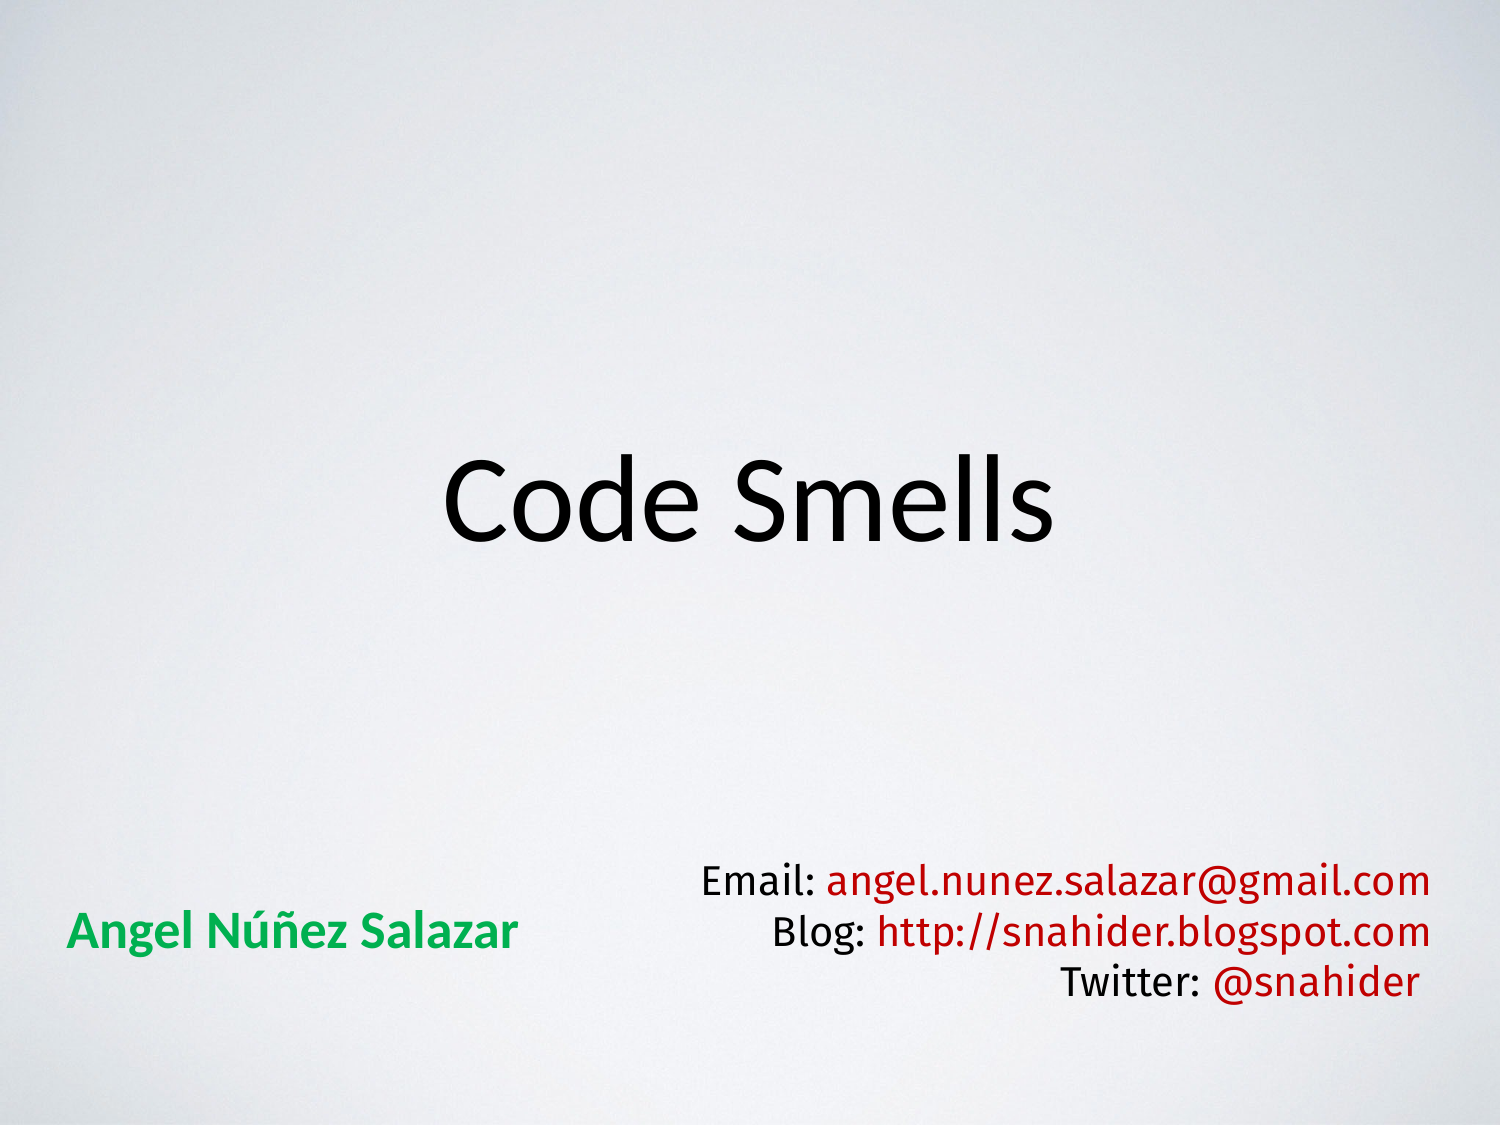

# Code Smells
Email: angel.nunez.salazar@gmail.com
Blog: http://snahider.blogspot.com
Twitter: @snahider
Angel Núñez Salazar